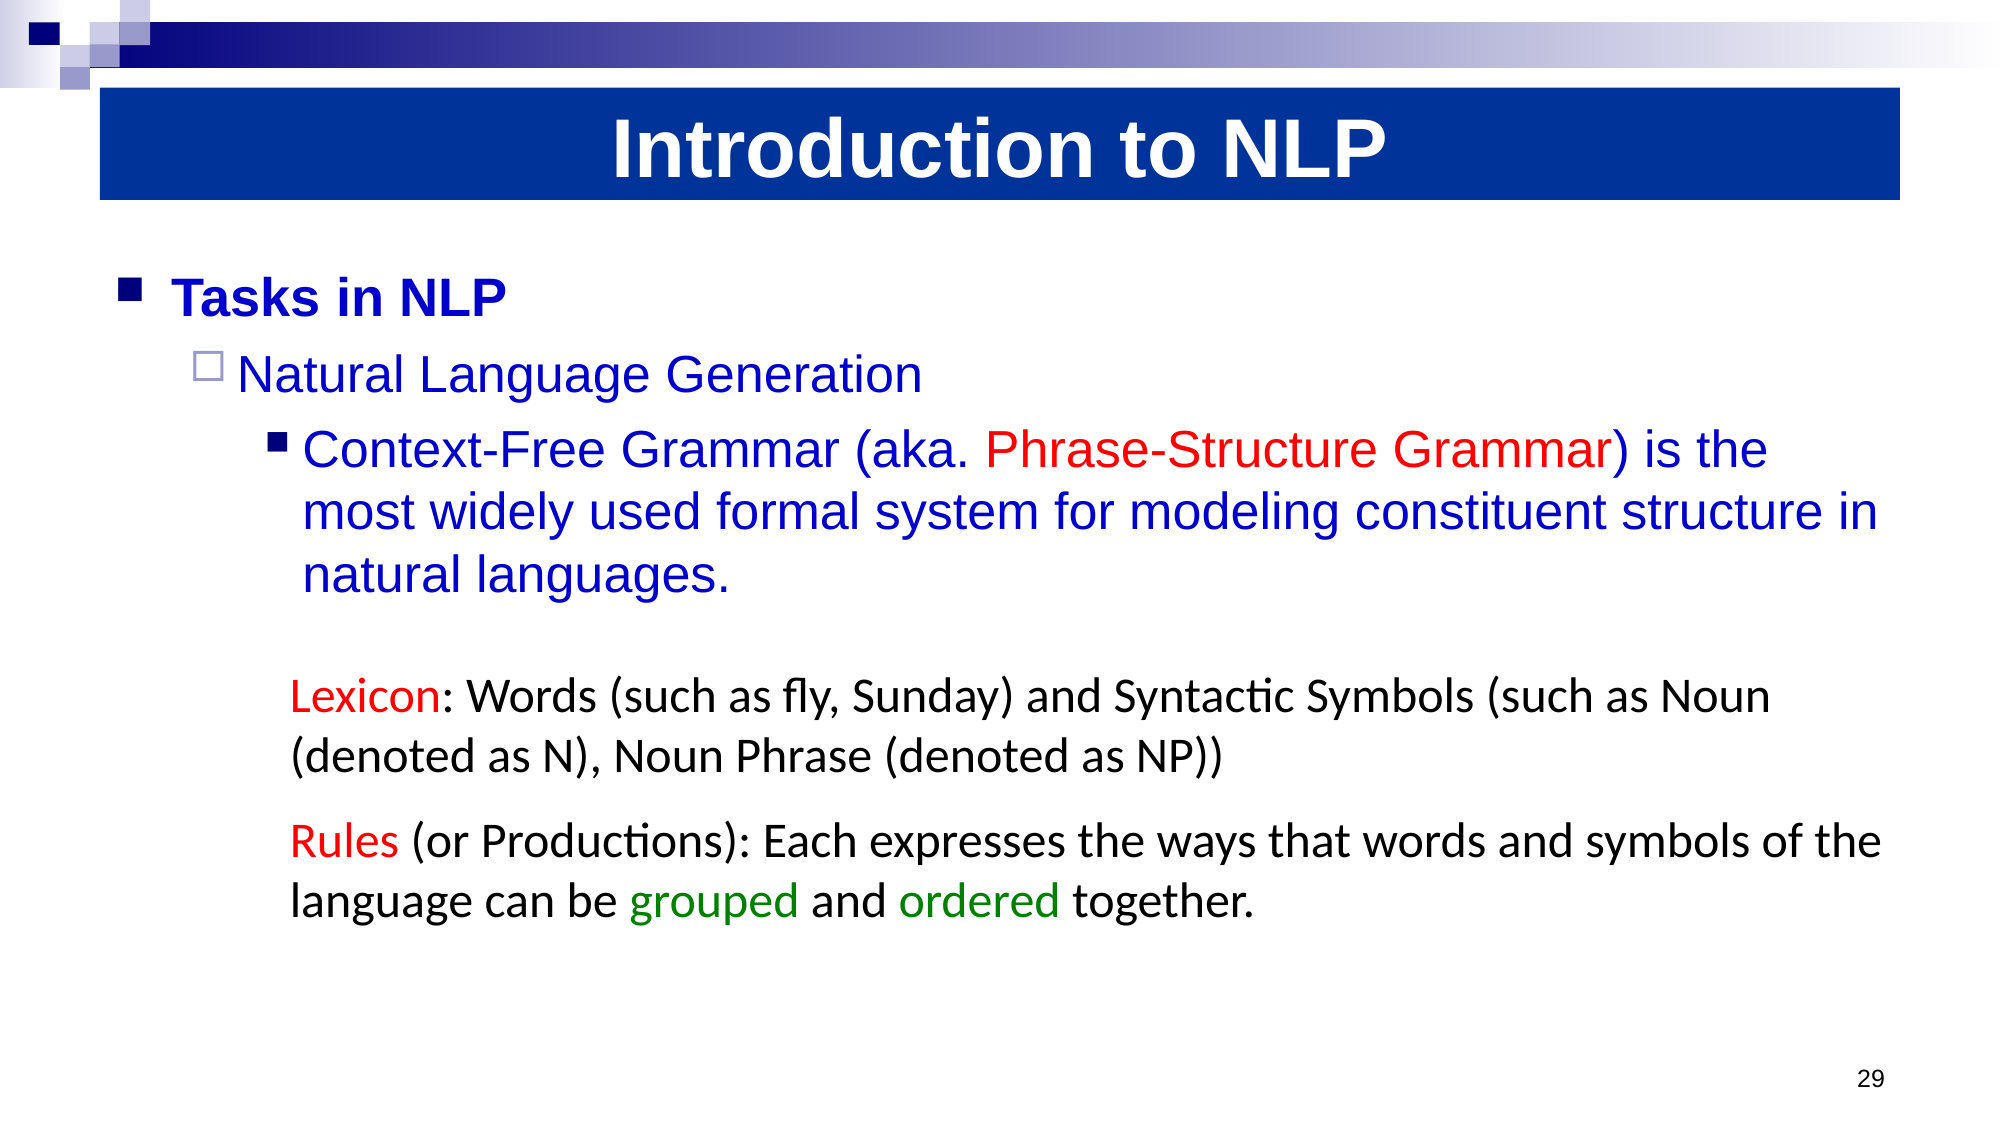

# Introduction to NLP
Tasks in NLP
Natural Language Generation
Context-Free Grammar (aka. Phrase-Structure Grammar) is the most widely used formal system for modeling constituent structure in natural languages.
Lexicon: Words (such as fly, Sunday) and Syntactic Symbols (such as Noun (denoted as N), Noun Phrase (denoted as NP))
Rules (or Productions): Each expresses the ways that words and symbols of the language can be grouped and ordered together.
29